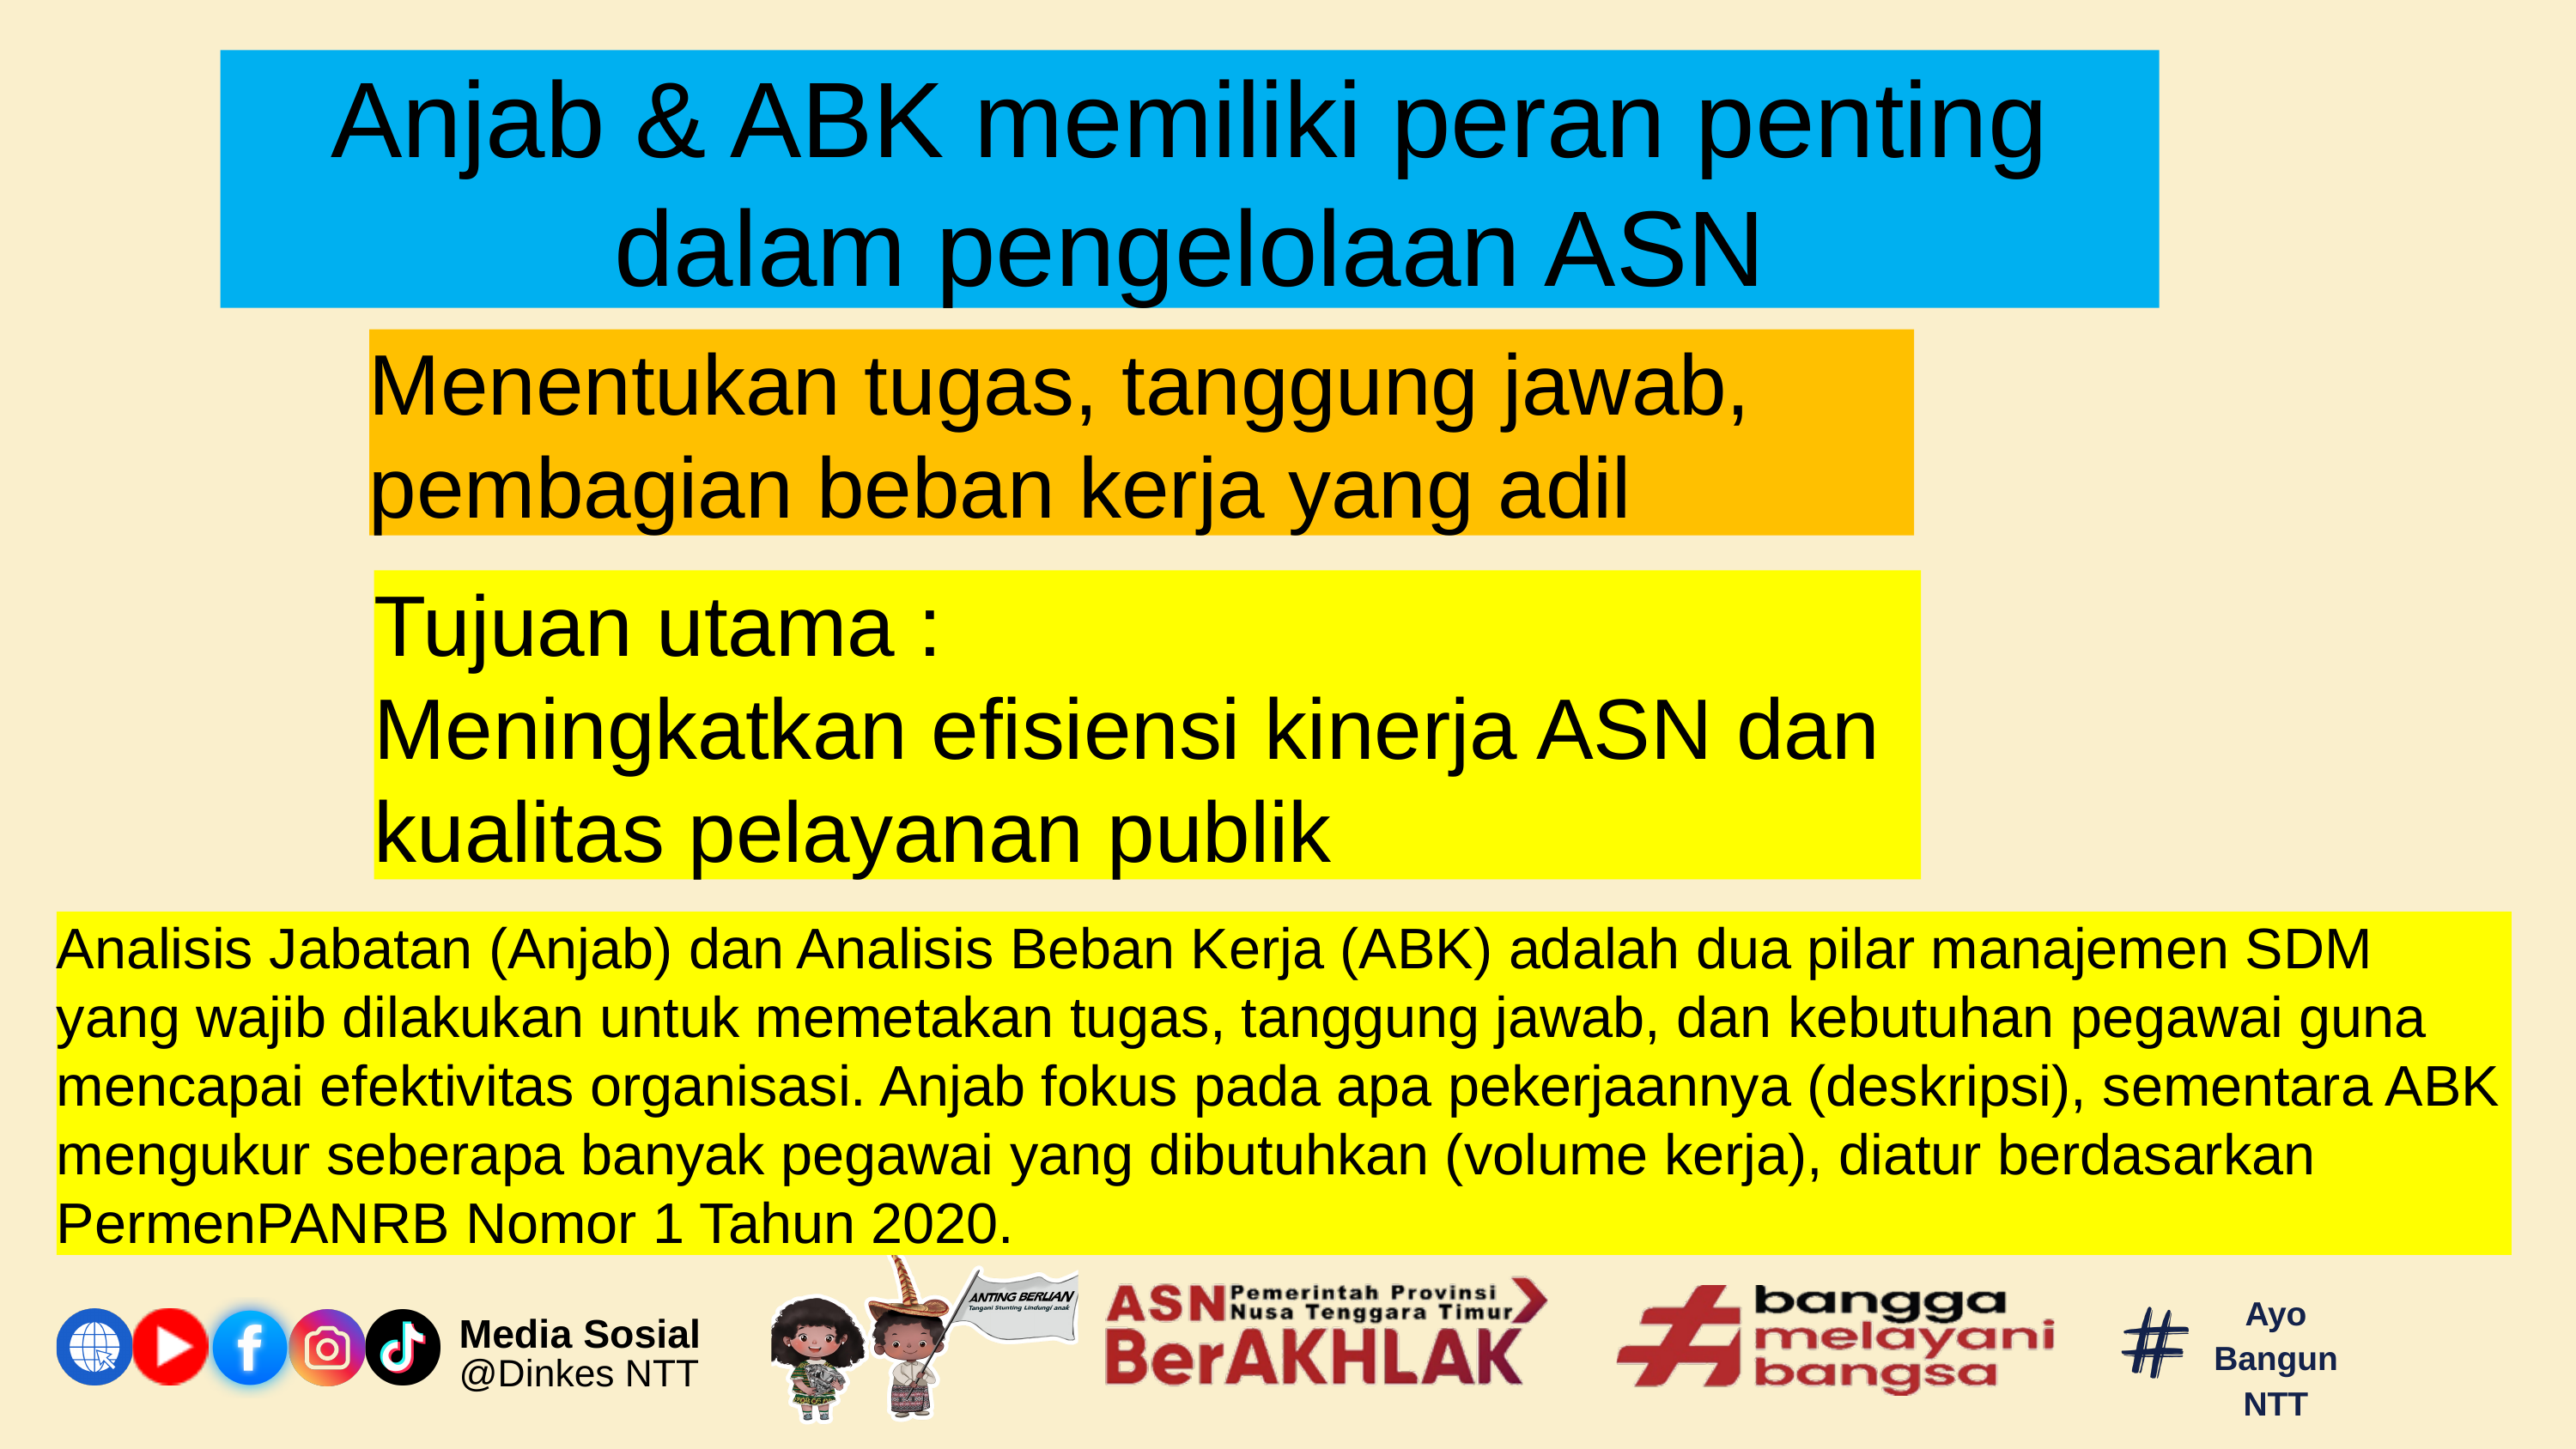

Anjab & ABK memiliki peran penting dalam pengelolaan ASN
Menentukan tugas, tanggung jawab, pembagian beban kerja yang adil
Tujuan utama :
Meningkatkan efisiensi kinerja ASN dan kualitas pelayanan publik
Analisis Jabatan (Anjab) dan Analisis Beban Kerja (ABK) adalah dua pilar manajemen SDM yang wajib dilakukan untuk memetakan tugas, tanggung jawab, dan kebutuhan pegawai guna mencapai efektivitas organisasi. Anjab fokus pada apa pekerjaannya (deskripsi), sementara ABK mengukur seberapa banyak pegawai yang dibutuhkan (volume kerja), diatur berdasarkan PermenPANRB Nomor 1 Tahun 2020.

Ayo Bangun NTT

Media Sosial

@Dinkes NTT